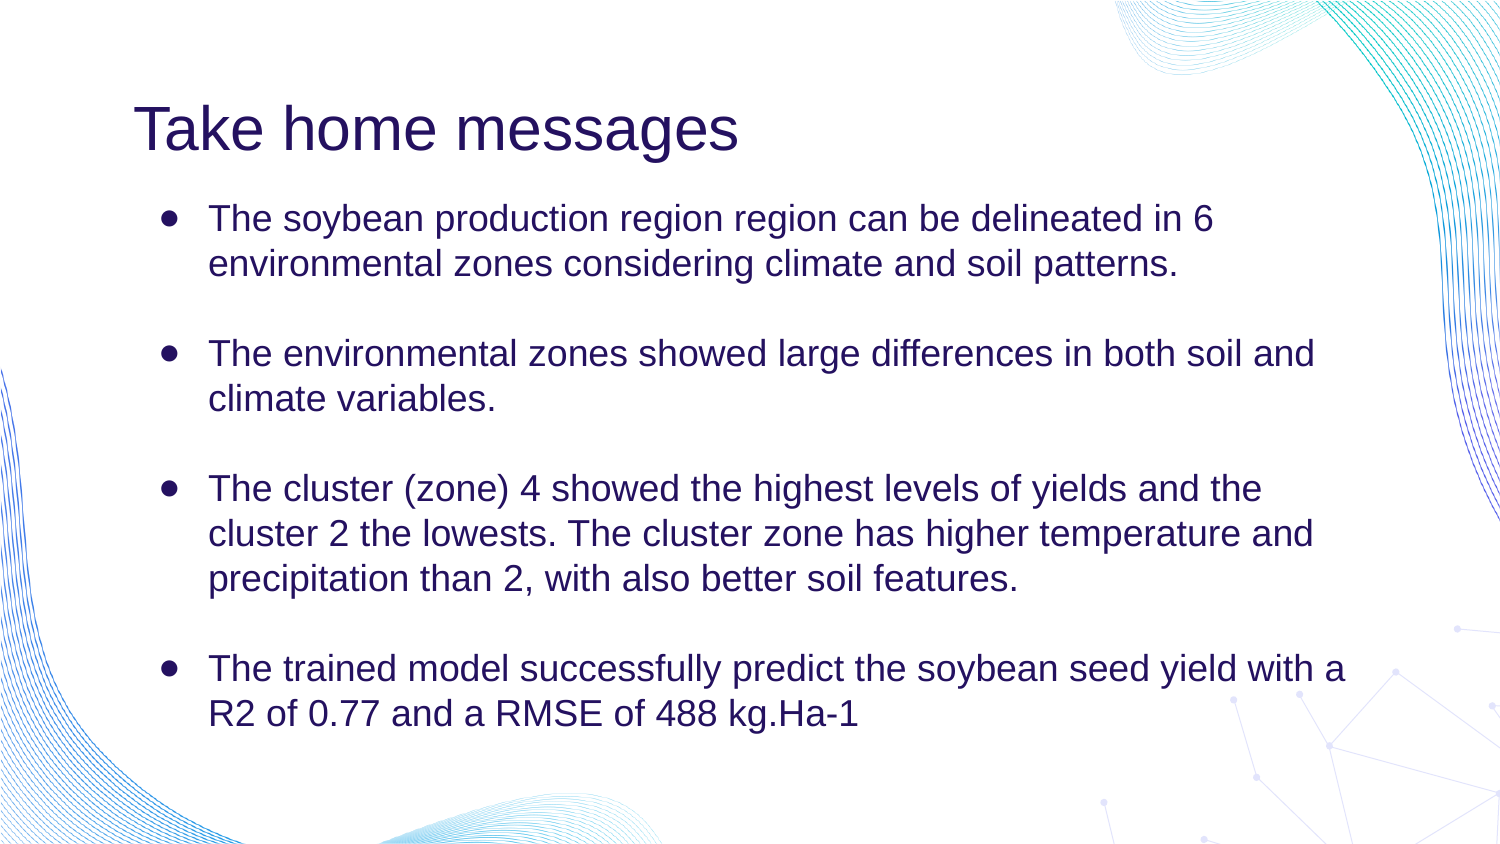

# Take home messages
The soybean production region region can be delineated in 6 environmental zones considering climate and soil patterns.

The environmental zones showed large differences in both soil and climate variables.

The cluster (zone) 4 showed the highest levels of yields and the cluster 2 the lowests. The cluster zone has higher temperature and precipitation than 2, with also better soil features.

The trained model successfully predict the soybean seed yield with a R2 of 0.77 and a RMSE of 488 kg.Ha-1